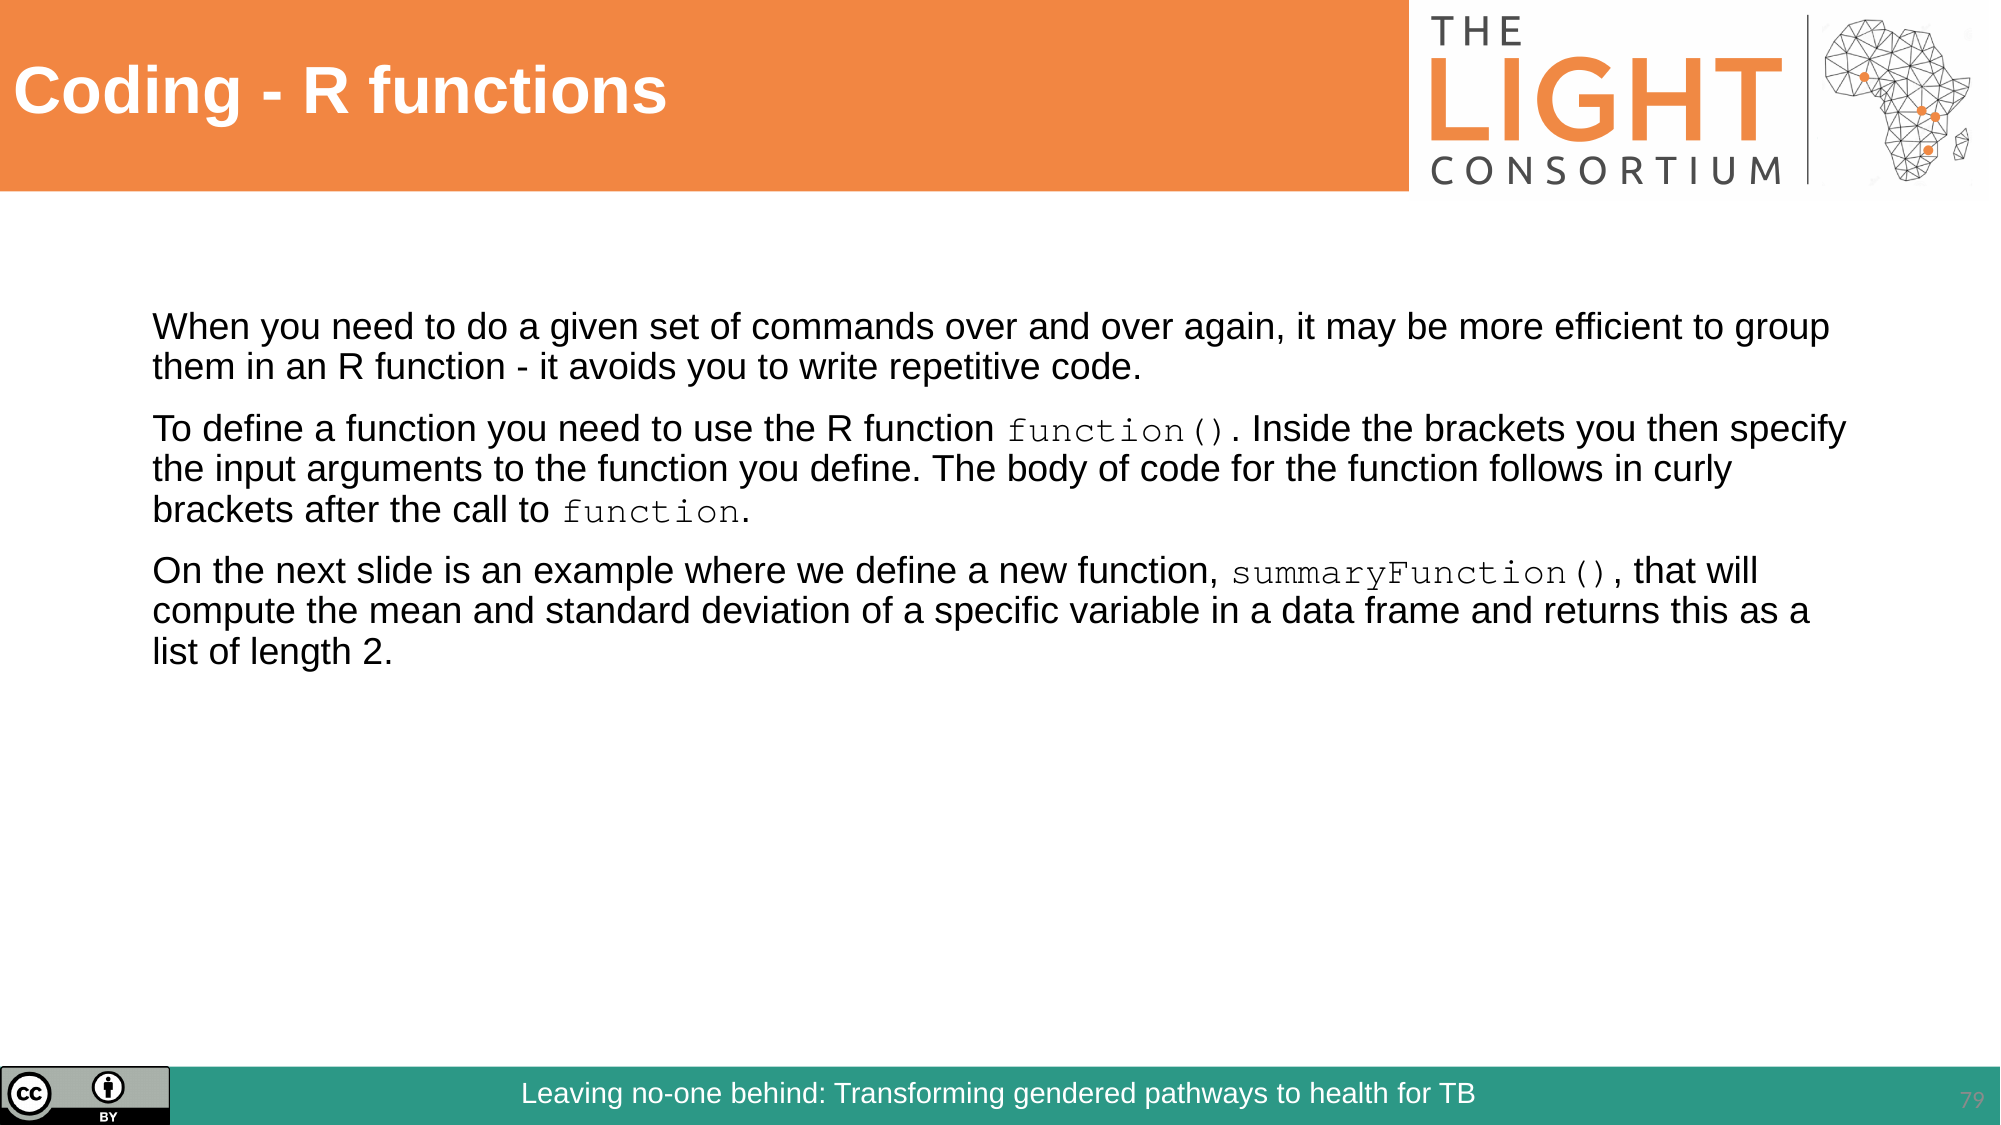

# Coding - R functions
When you need to do a given set of commands over and over again, it may be more efficient to group them in an R function - it avoids you to write repetitive code.
To define a function you need to use the R function function(). Inside the brackets you then specify the input arguments to the function you define. The body of code for the function follows in curly brackets after the call to function.
On the next slide is an example where we define a new function, summaryFunction(), that will compute the mean and standard deviation of a specific variable in a data frame and returns this as a list of length 2.
79